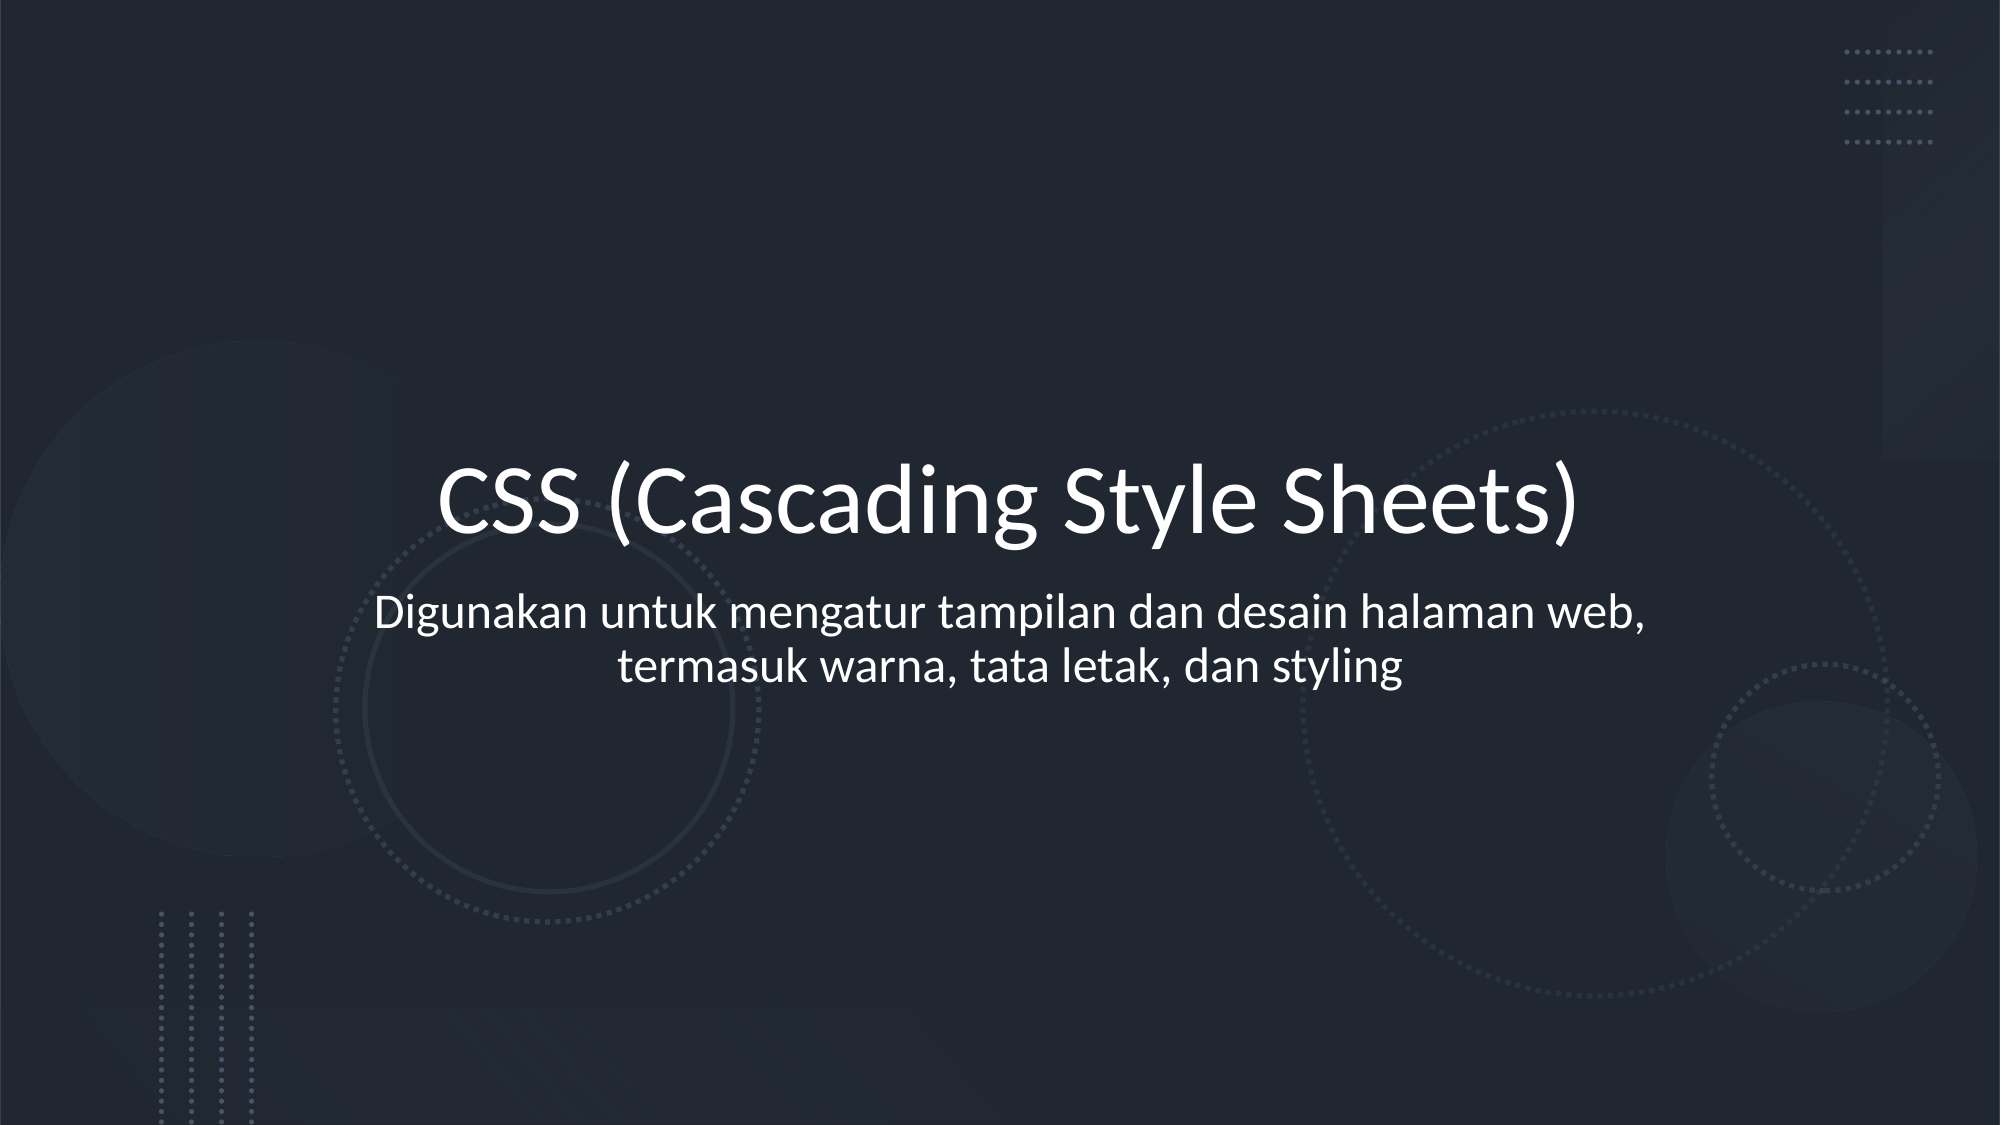

# CSS (Cascading Style Sheets)

Digunakan untuk mengatur tampilan dan desain halaman web, termasuk warna, tata letak, dan styling